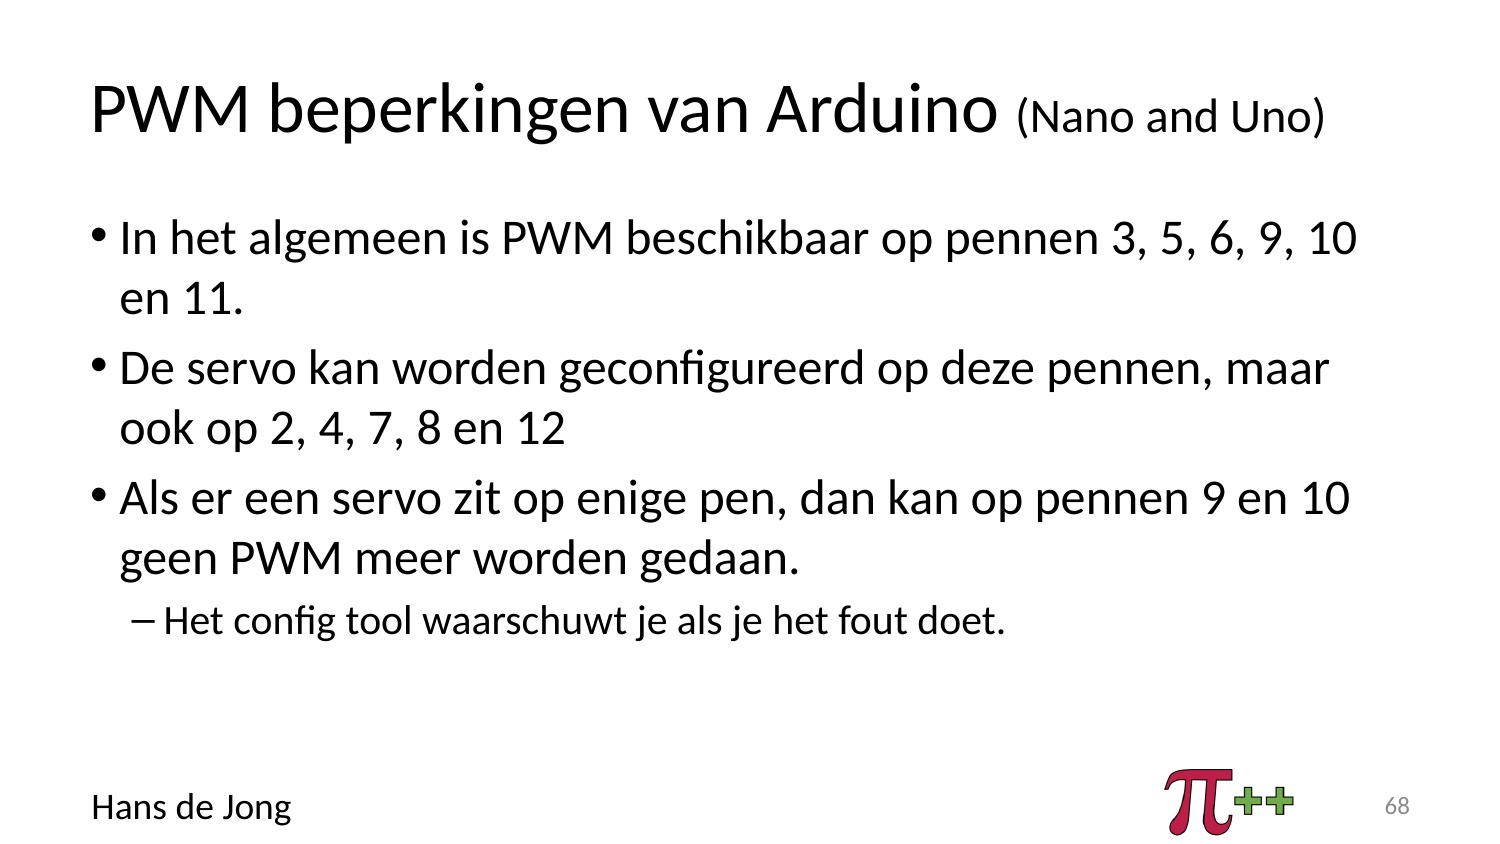

# PWM beperkingen van Arduino (Nano and Uno)
In het algemeen is PWM beschikbaar op pennen 3, 5, 6, 9, 10 en 11.
De servo kan worden geconfigureerd op deze pennen, maar ook op 2, 4, 7, 8 en 12
Als er een servo zit op enige pen, dan kan op pennen 9 en 10 geen PWM meer worden gedaan.
Het config tool waarschuwt je als je het fout doet.
68